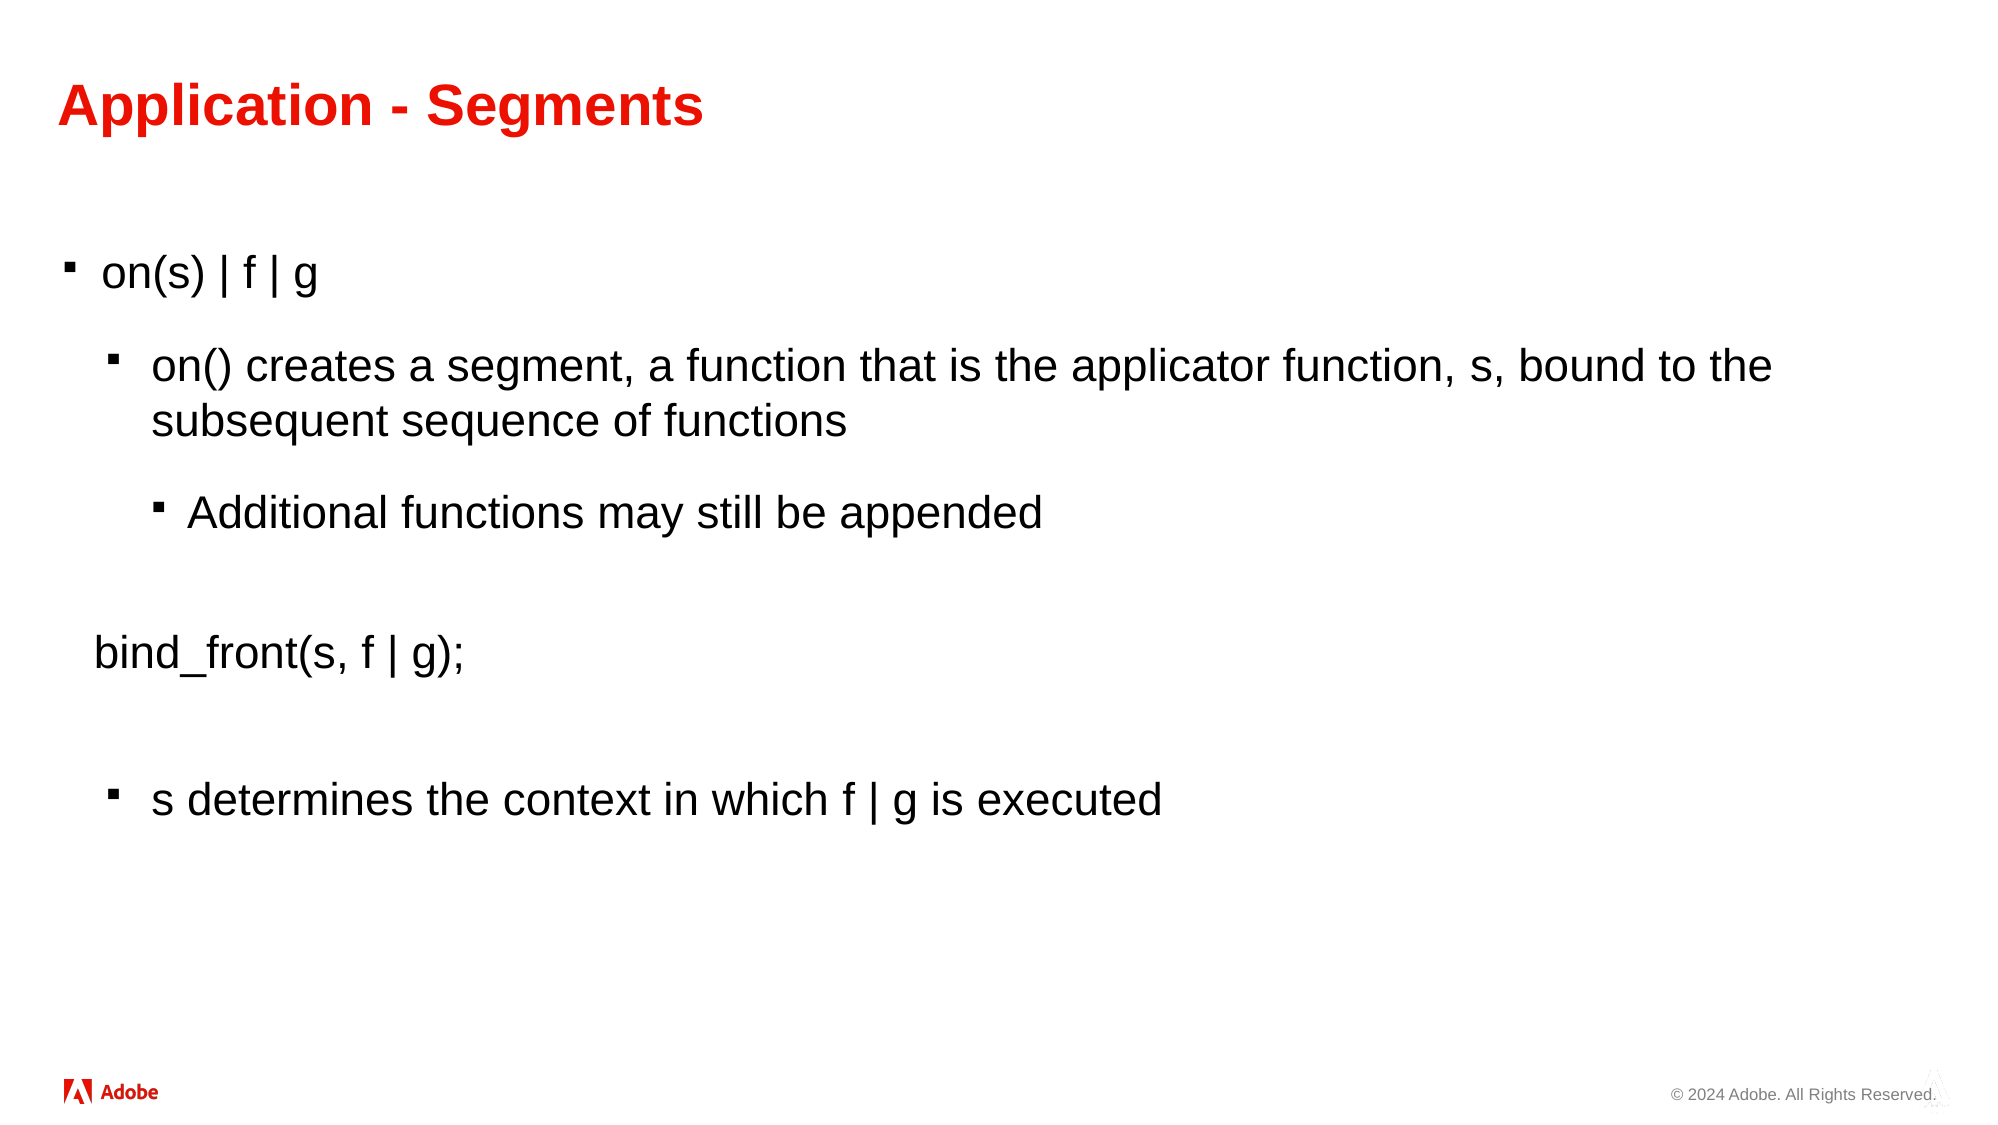

# Application - Segments
on(s) | f | g
on() creates a segment, a function that is the applicator function, s, bound to the subsequent sequence of functions
Additional functions may still be appended

bind_front(s, f | g);

s determines the context in which f | g is executed
49